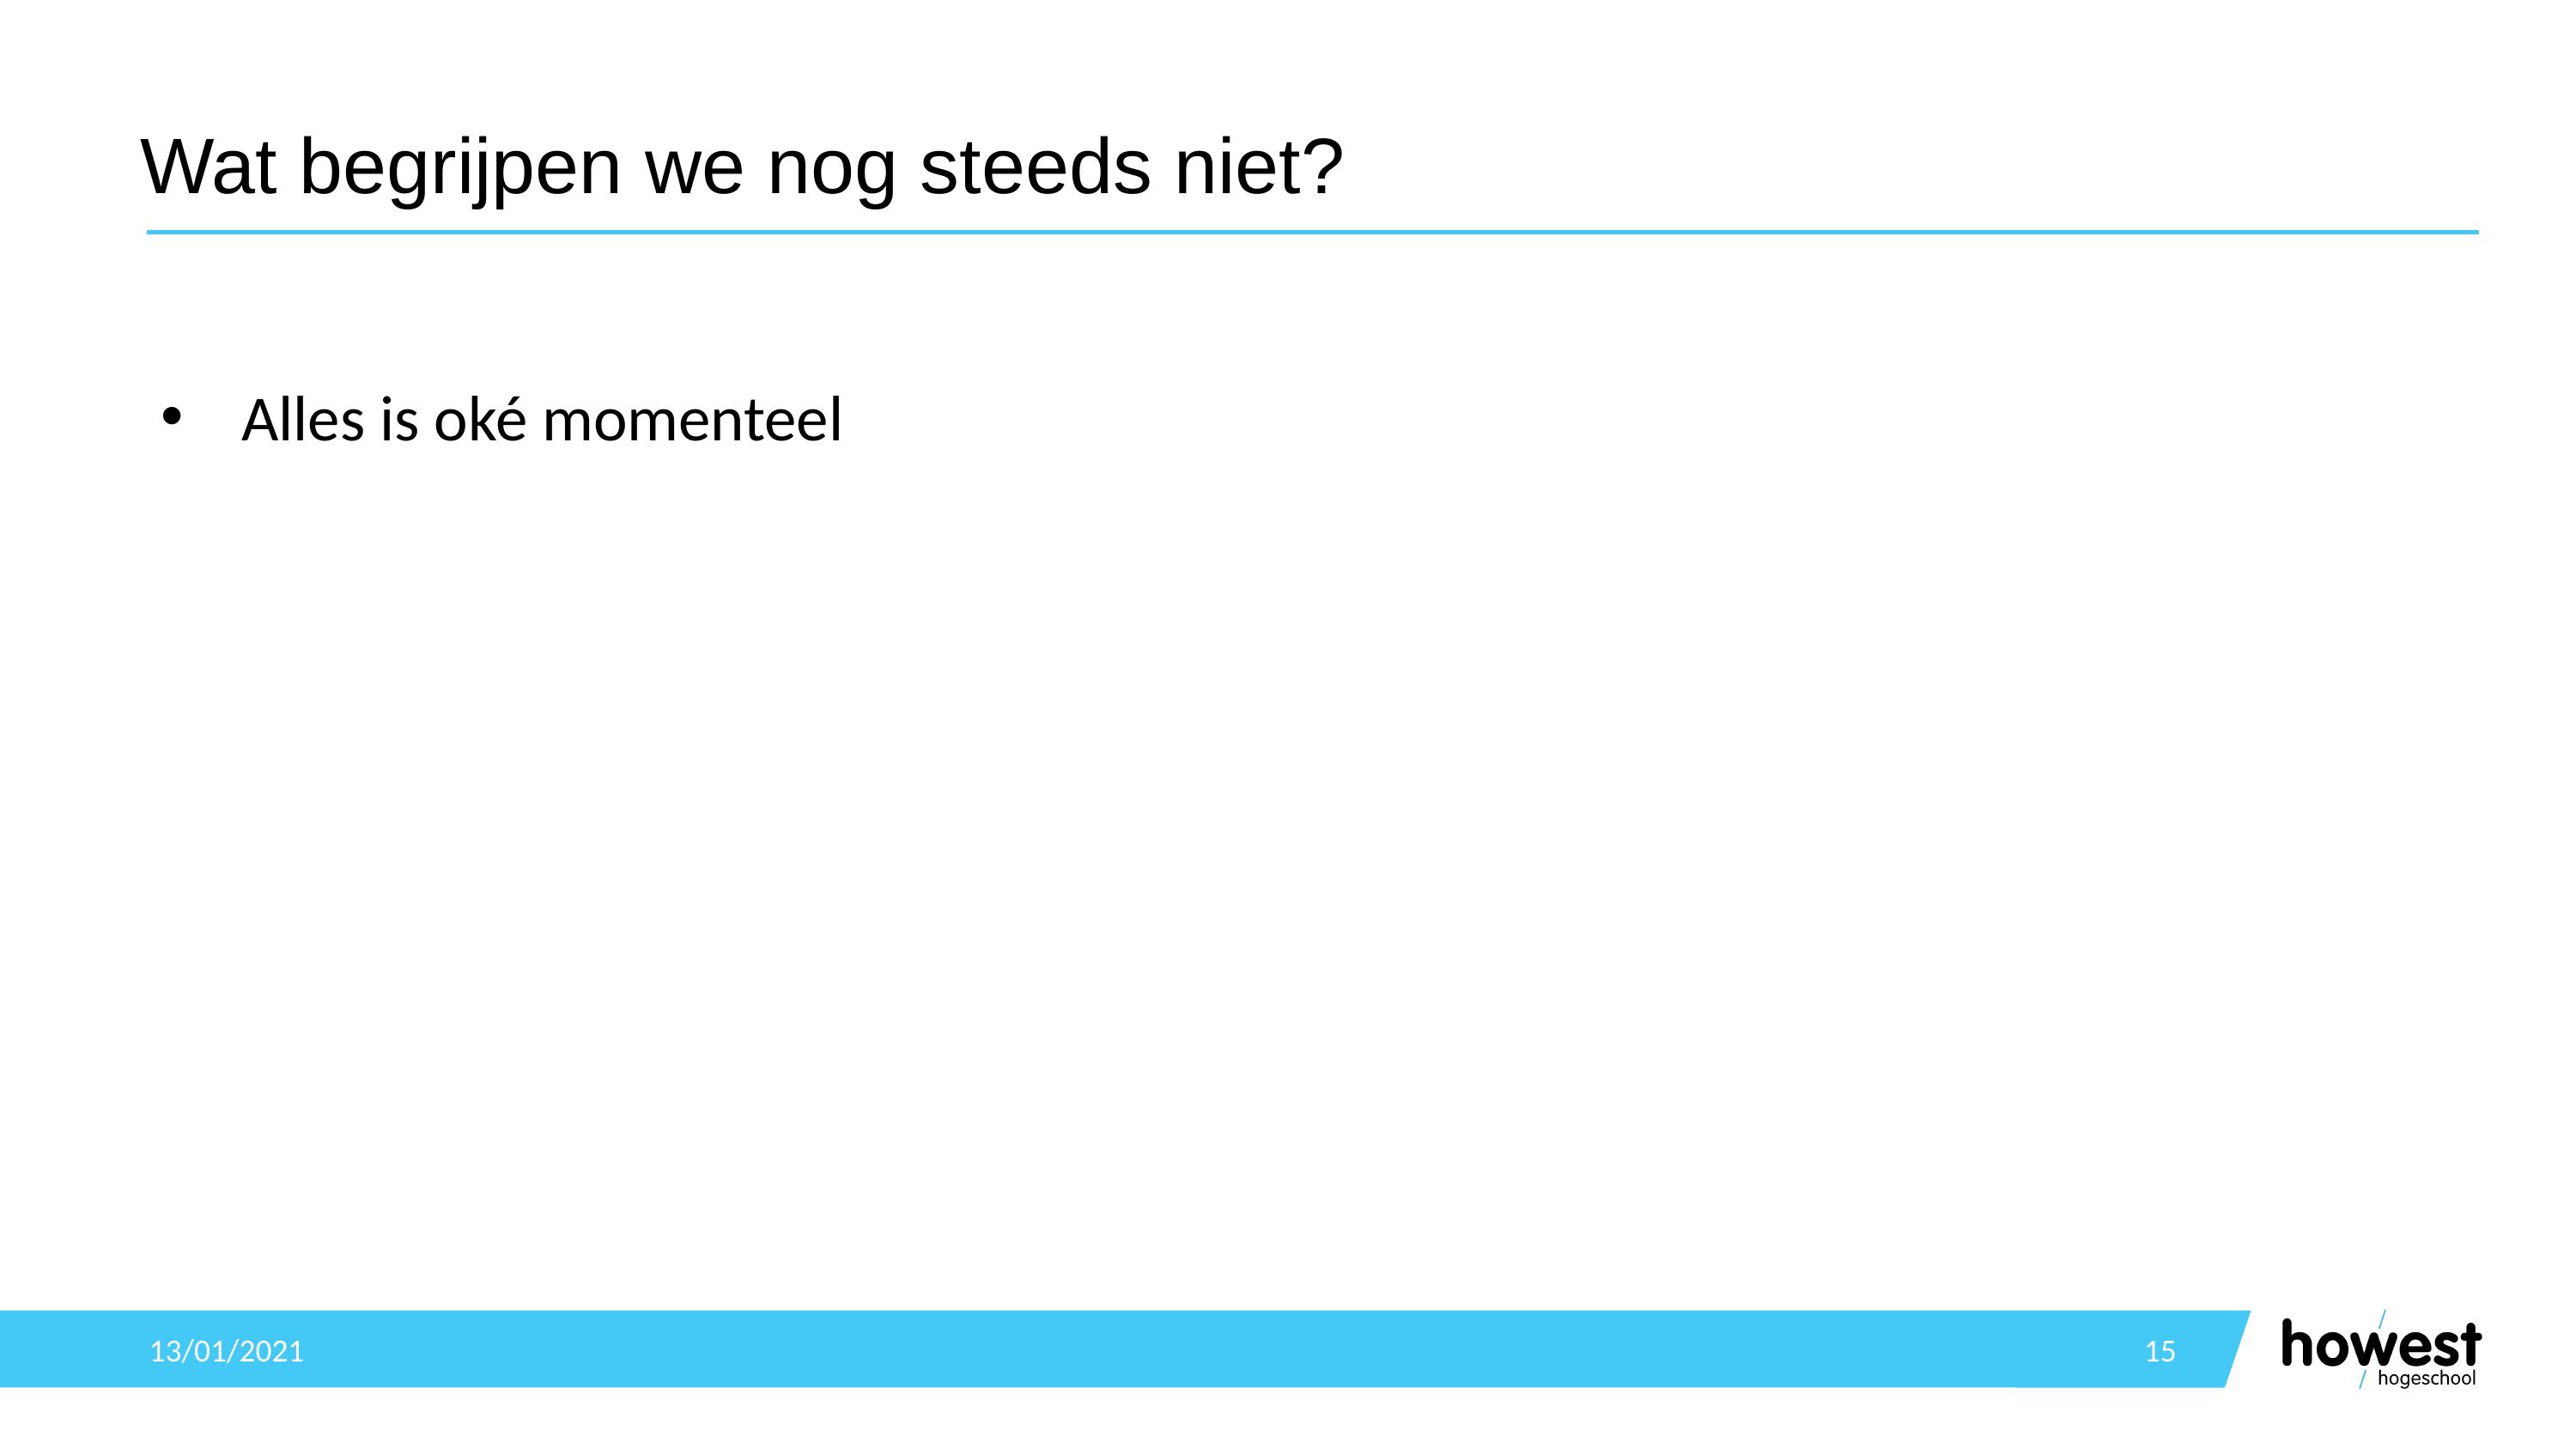

# Wat begrijpen we nog steeds niet?
Alles is oké momenteel

13/01/2021

15